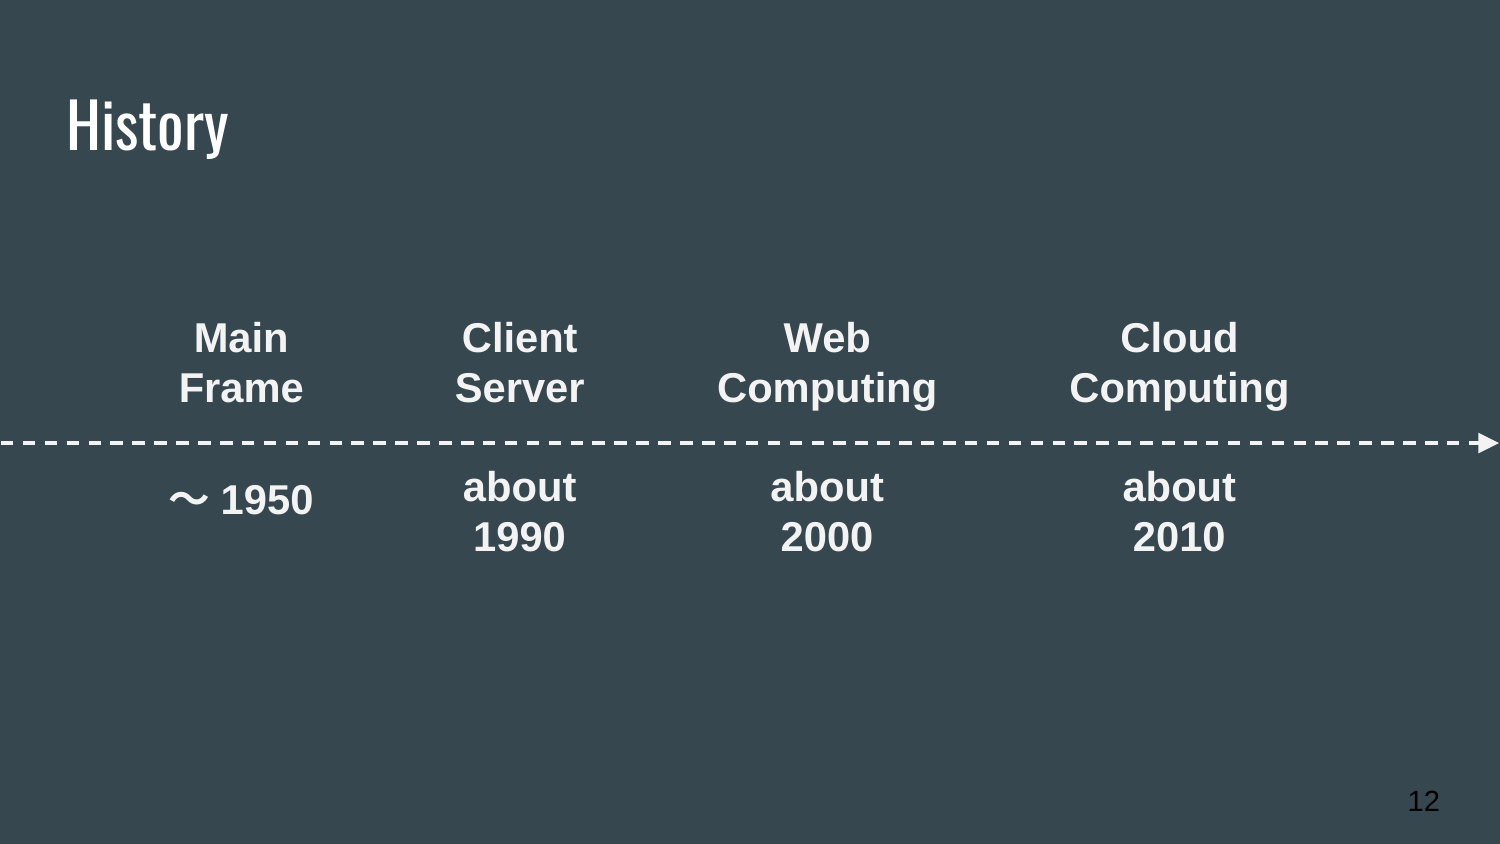

# History
Main
Frame
Client
Server
Web
Computing
Cloud
Computing
〜1950
about
1990
about
2000
about
2010
12